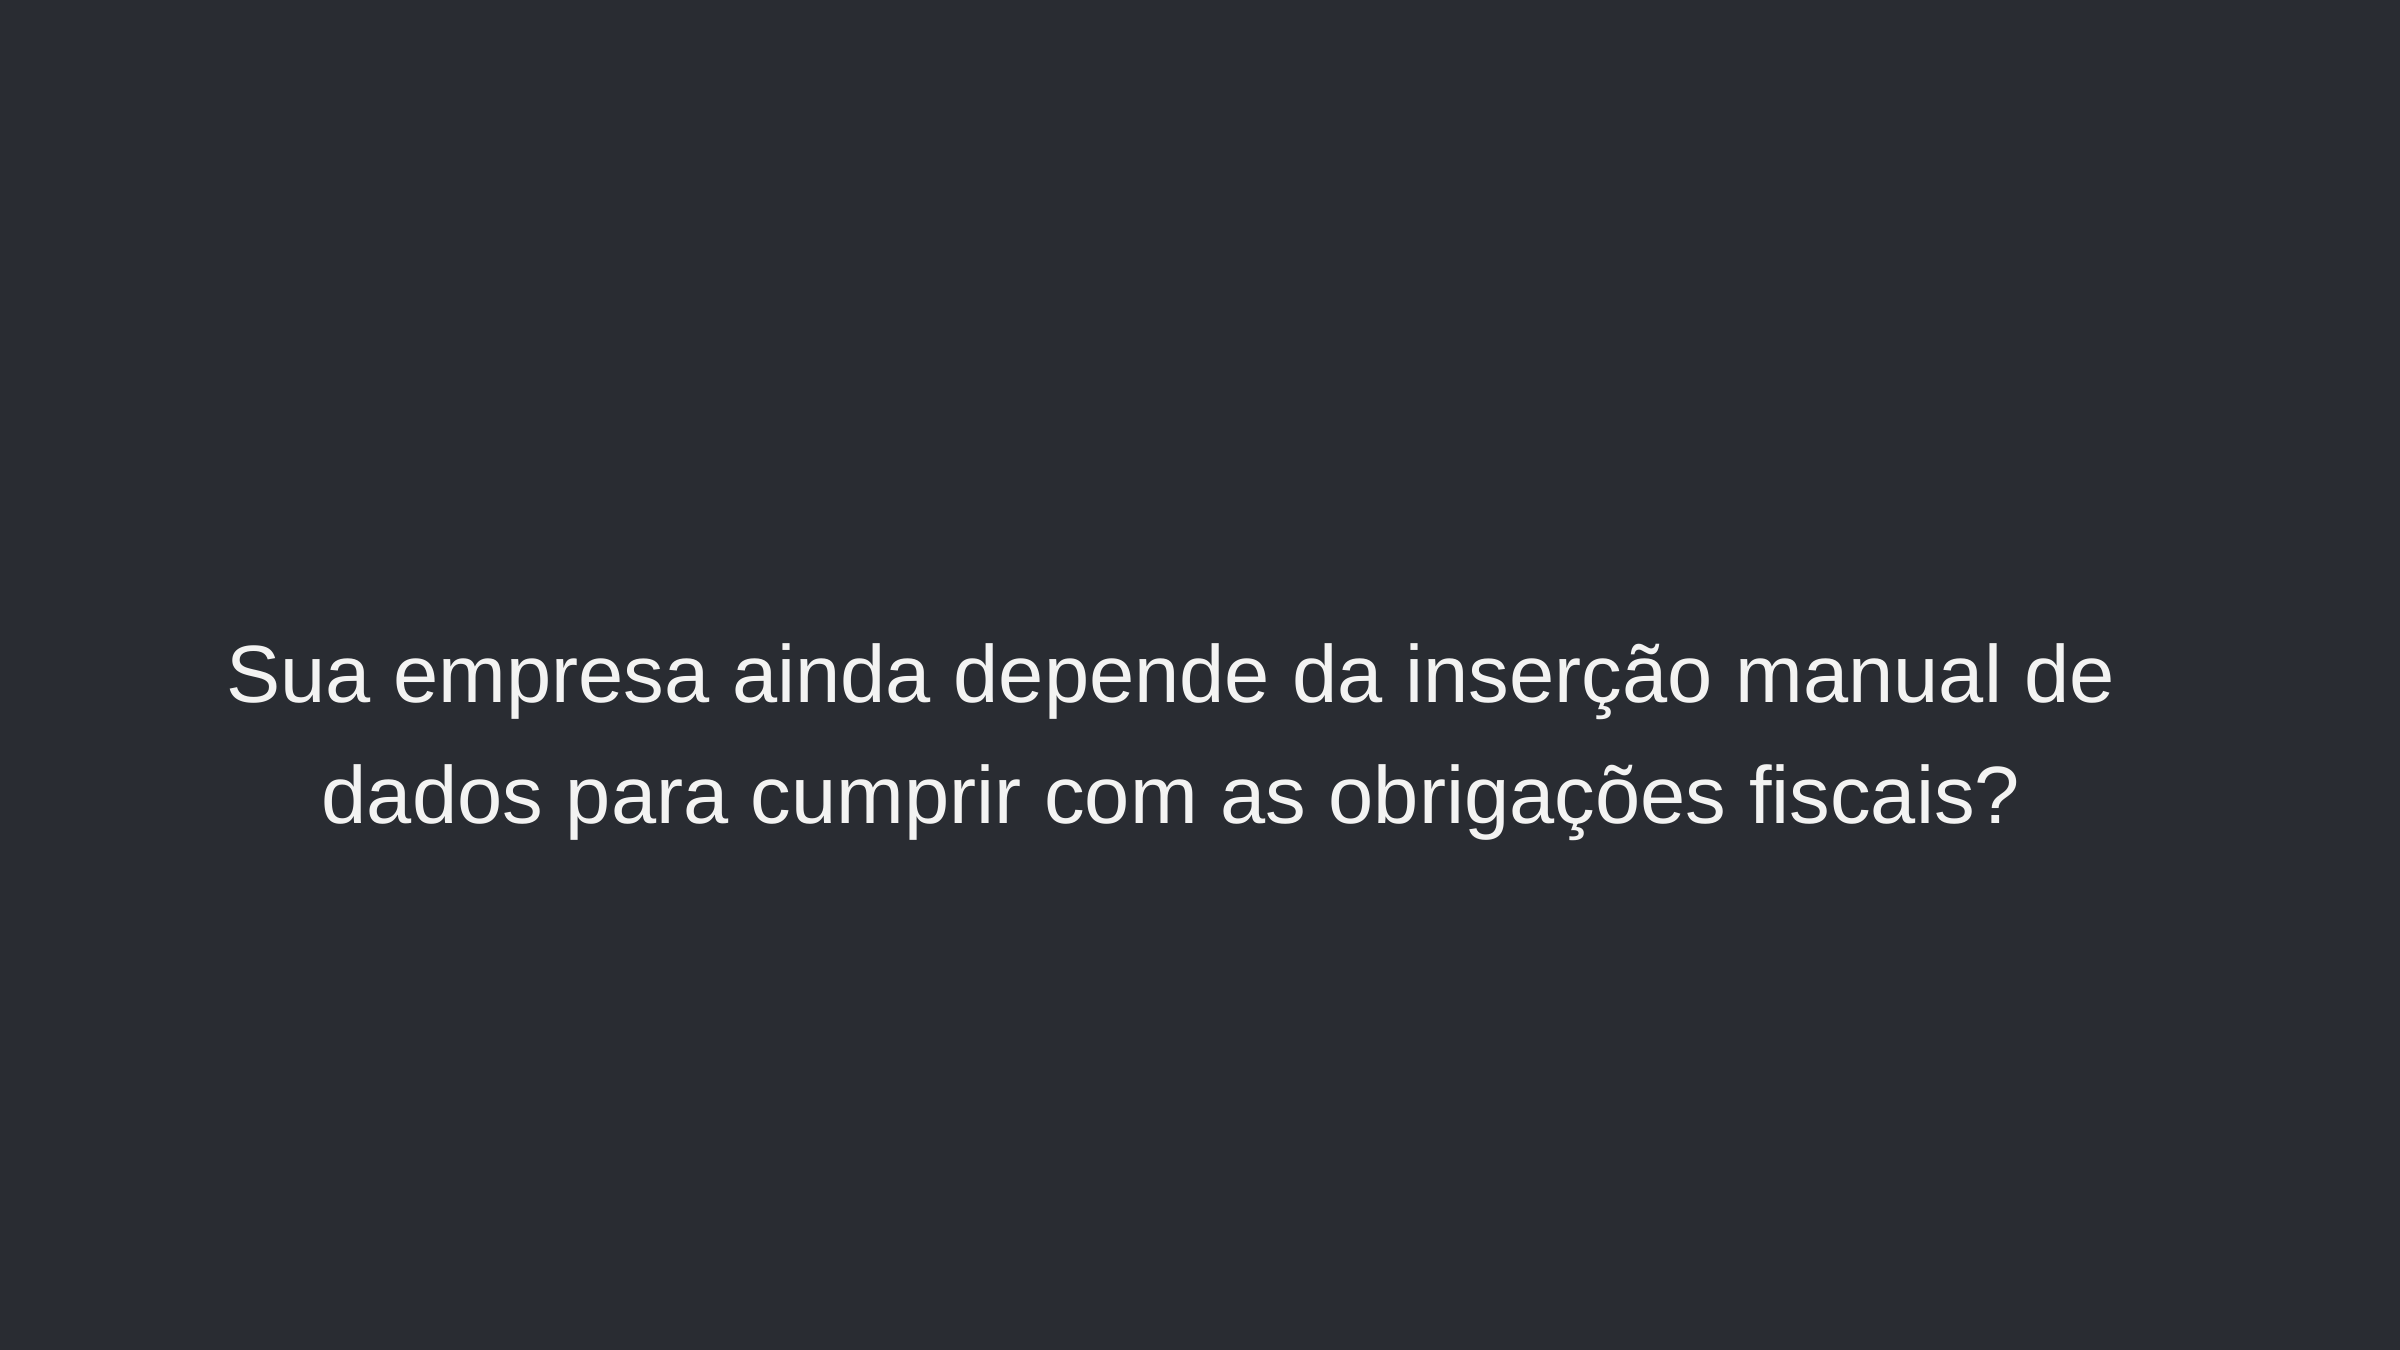

Sua empresa ainda depende da inserção manual de dados para cumprir com as obrigações fiscais?